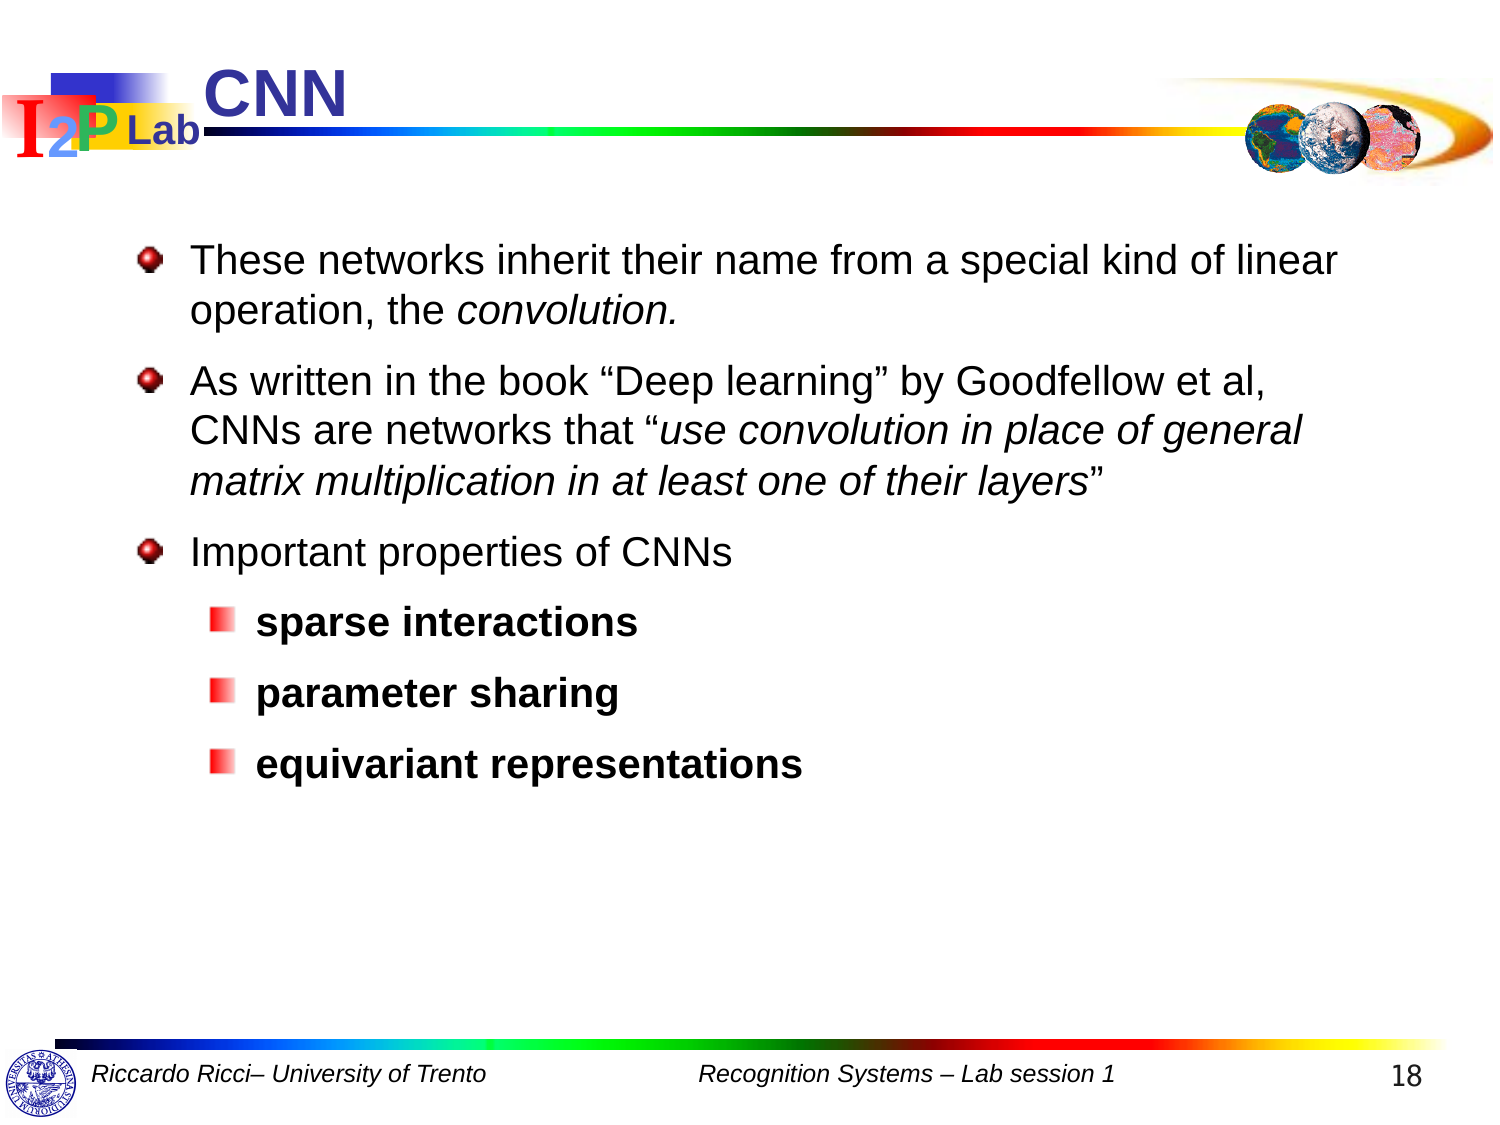

# CNN
These networks inherit their name from a special kind of linear operation, the convolution.
As written in the book “Deep learning” by Goodfellow et al, CNNs are networks that “use convolution in place of general matrix multiplication in at least one of their layers”
Important properties of CNNs
sparse interactions
parameter sharing
equivariant representations

18